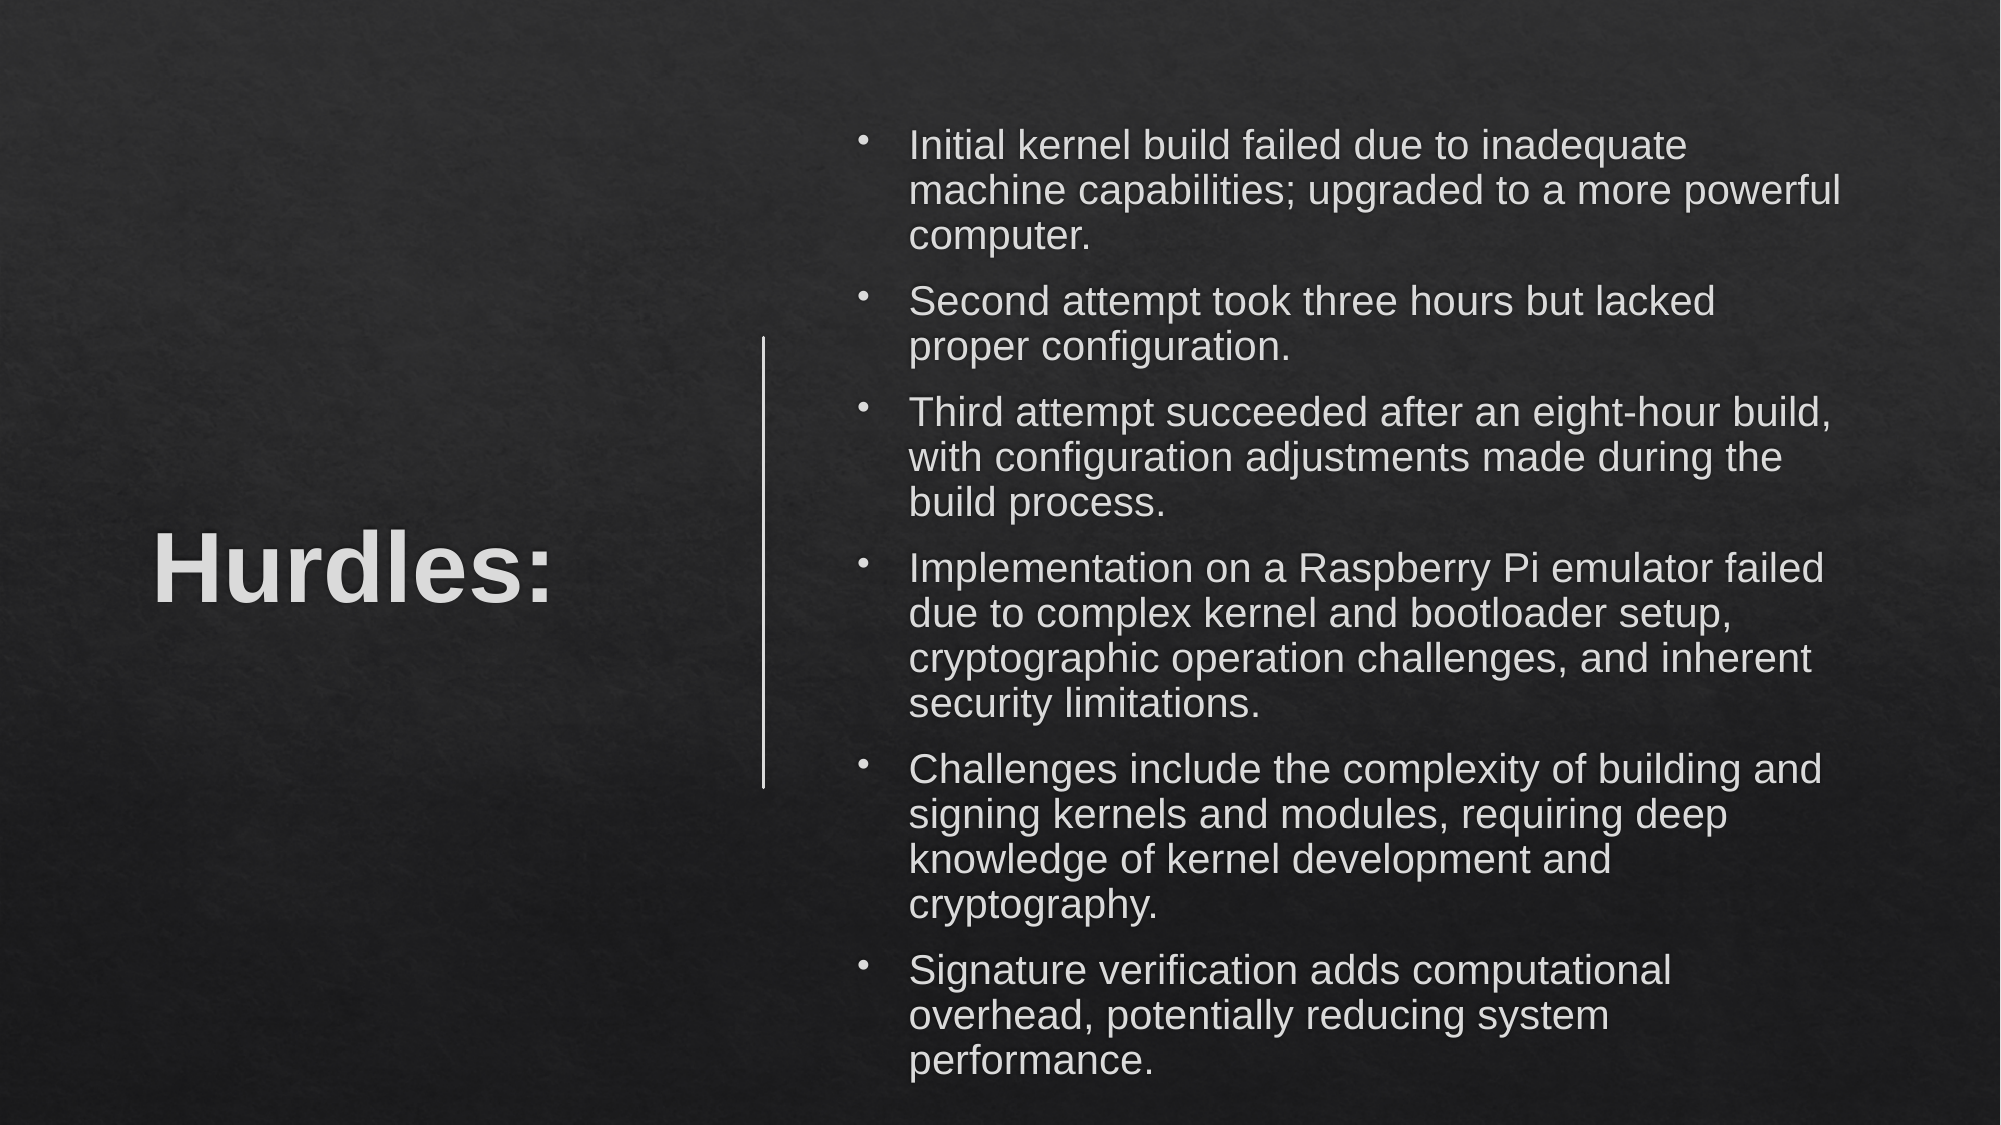

Initial kernel build failed due to inadequate machine capabilities; upgraded to a more powerful computer.
Second attempt took three hours but lacked proper configuration.
Third attempt succeeded after an eight-hour build, with configuration adjustments made during the build process.
Implementation on a Raspberry Pi emulator failed due to complex kernel and bootloader setup, cryptographic operation challenges, and inherent security limitations.
Challenges include the complexity of building and signing kernels and modules, requiring deep knowledge of kernel development and cryptography.
Signature verification adds computational overhead, potentially reducing system performance.
# Hurdles: